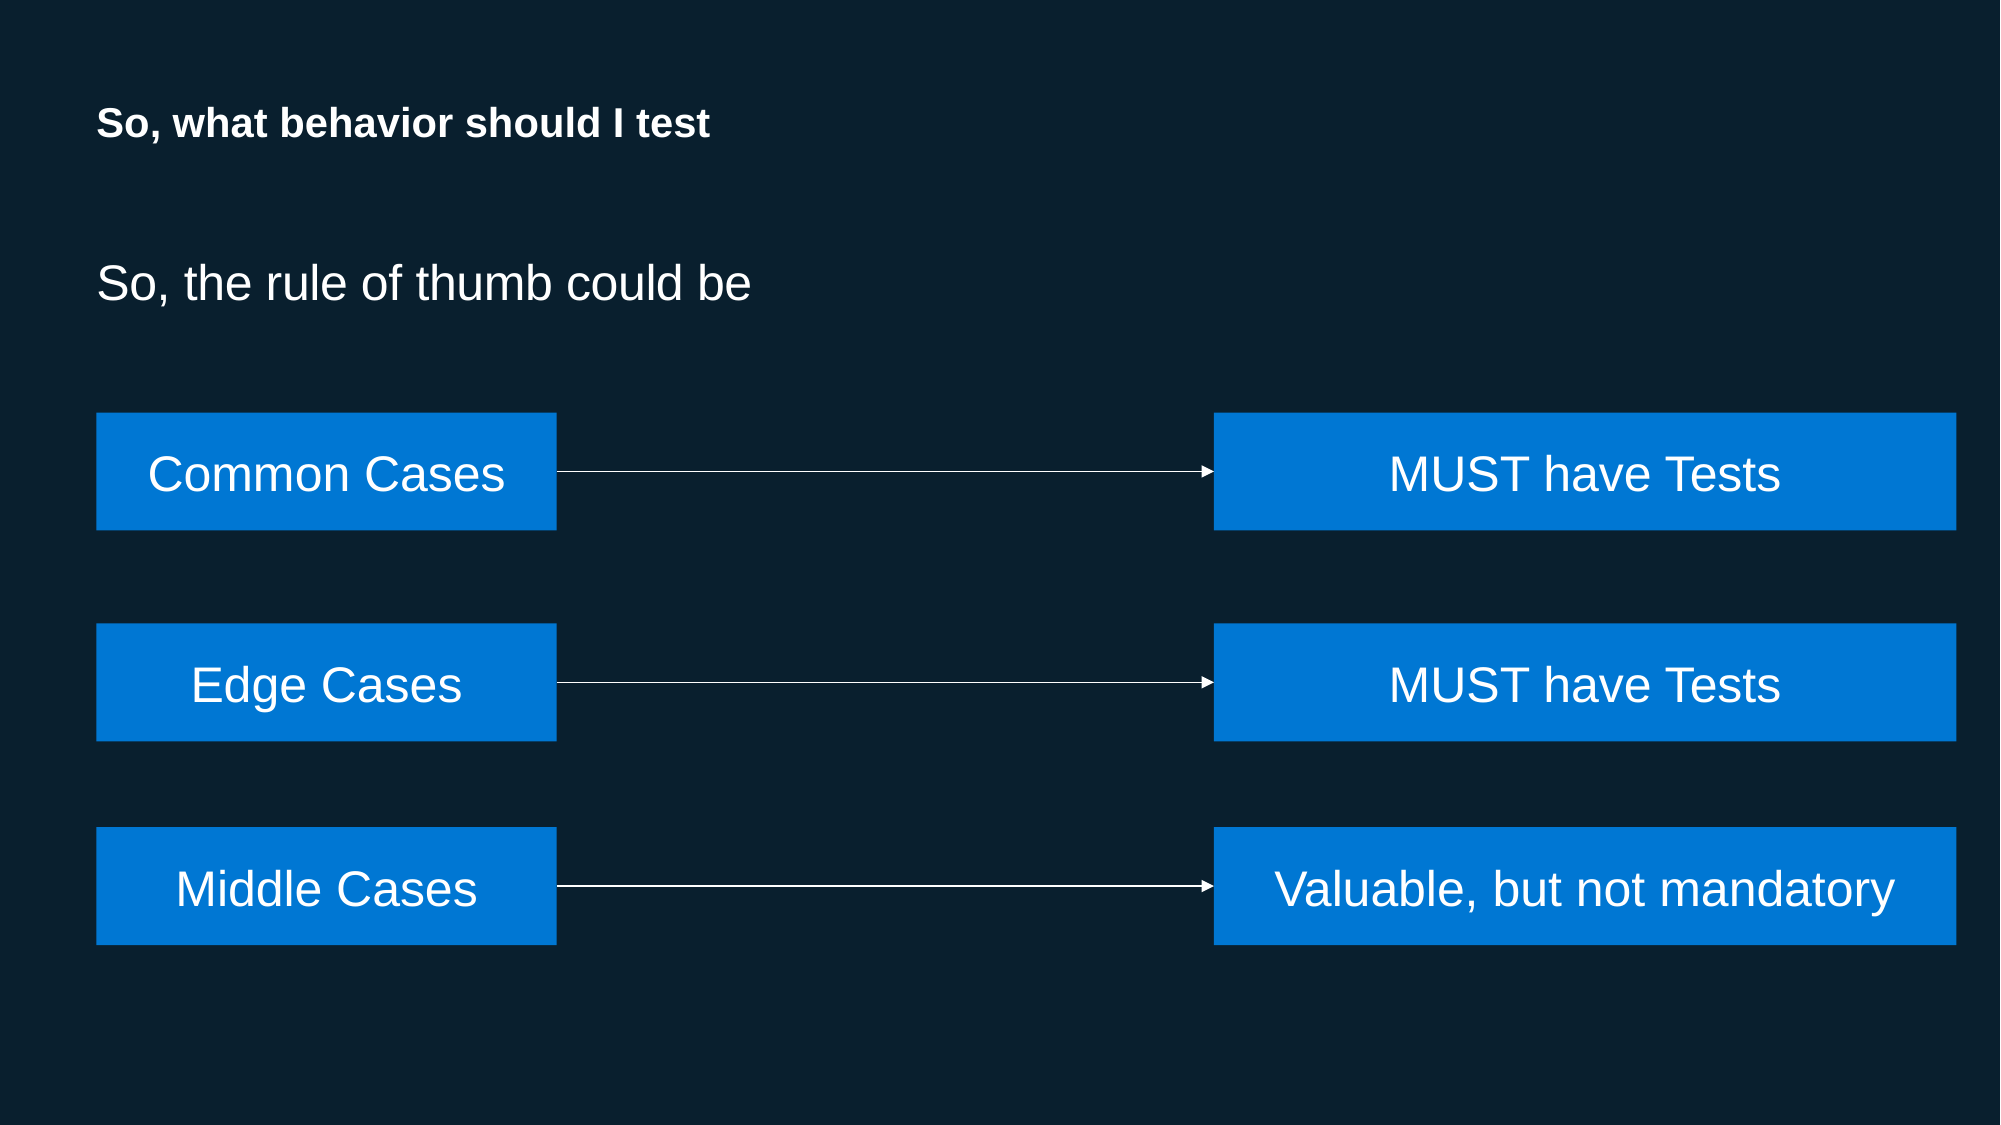

# So, what behavior should I test
So, the rule of thumb could be
Common Cases
MUST have Tests
Edge Cases
MUST have Tests
Middle Cases
Valuable, but not mandatory